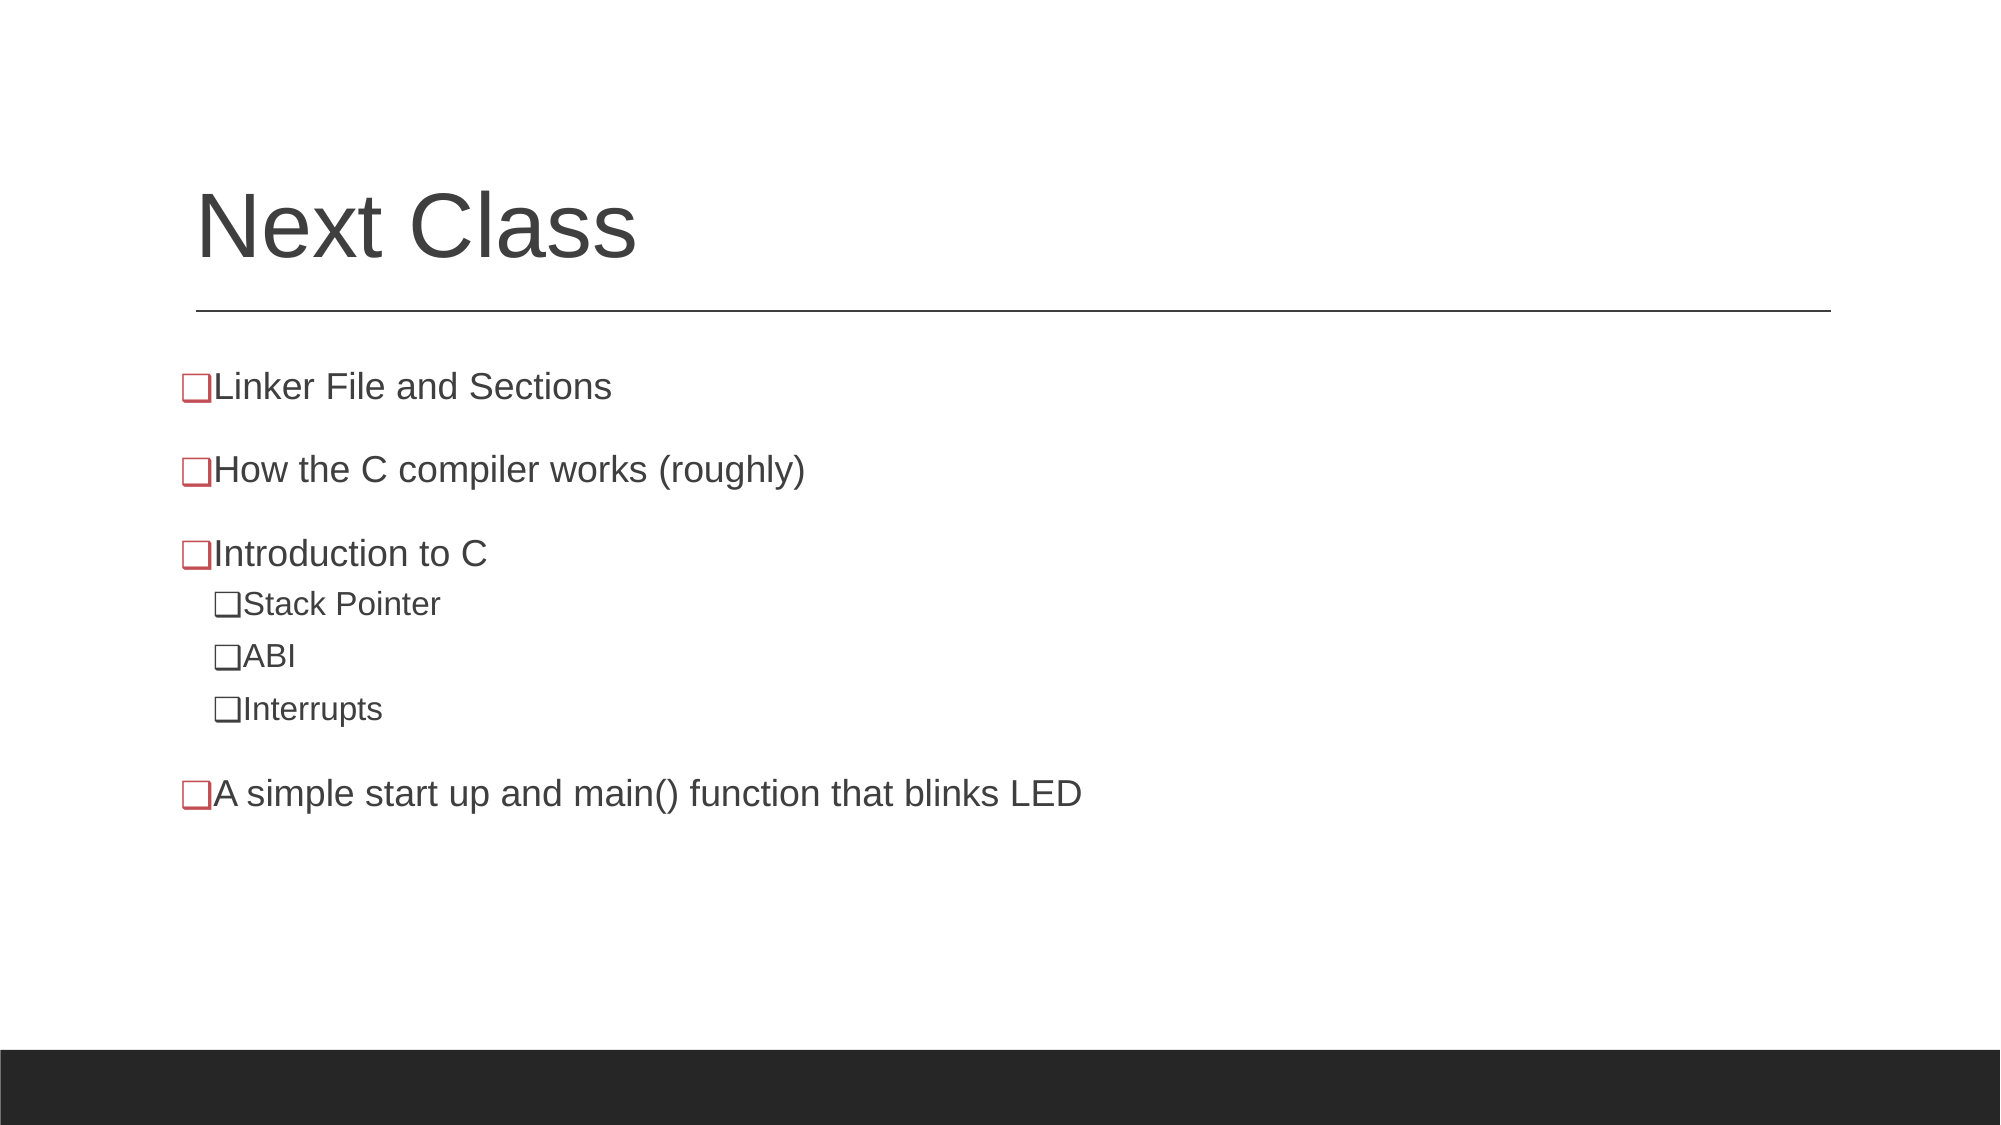

# Next Class
Linker File and Sections
How the C compiler works (roughly)
Introduction to C
Stack Pointer
ABI
Interrupts
A simple start up and main() function that blinks LED